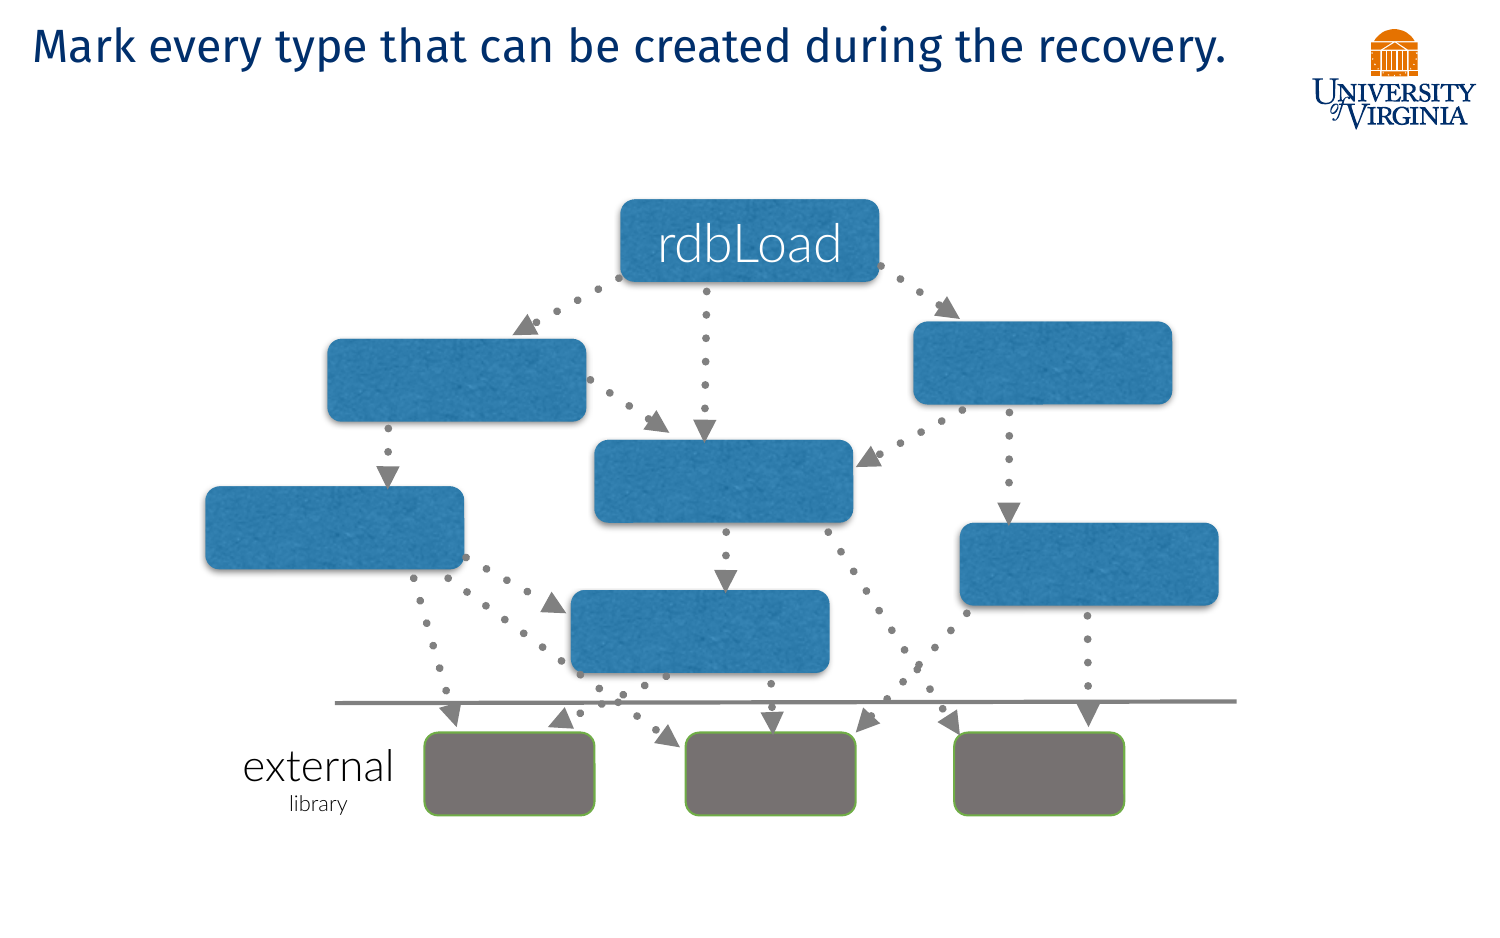

# Mark every type that can be created during the recovery.
rdbLoad

external
library